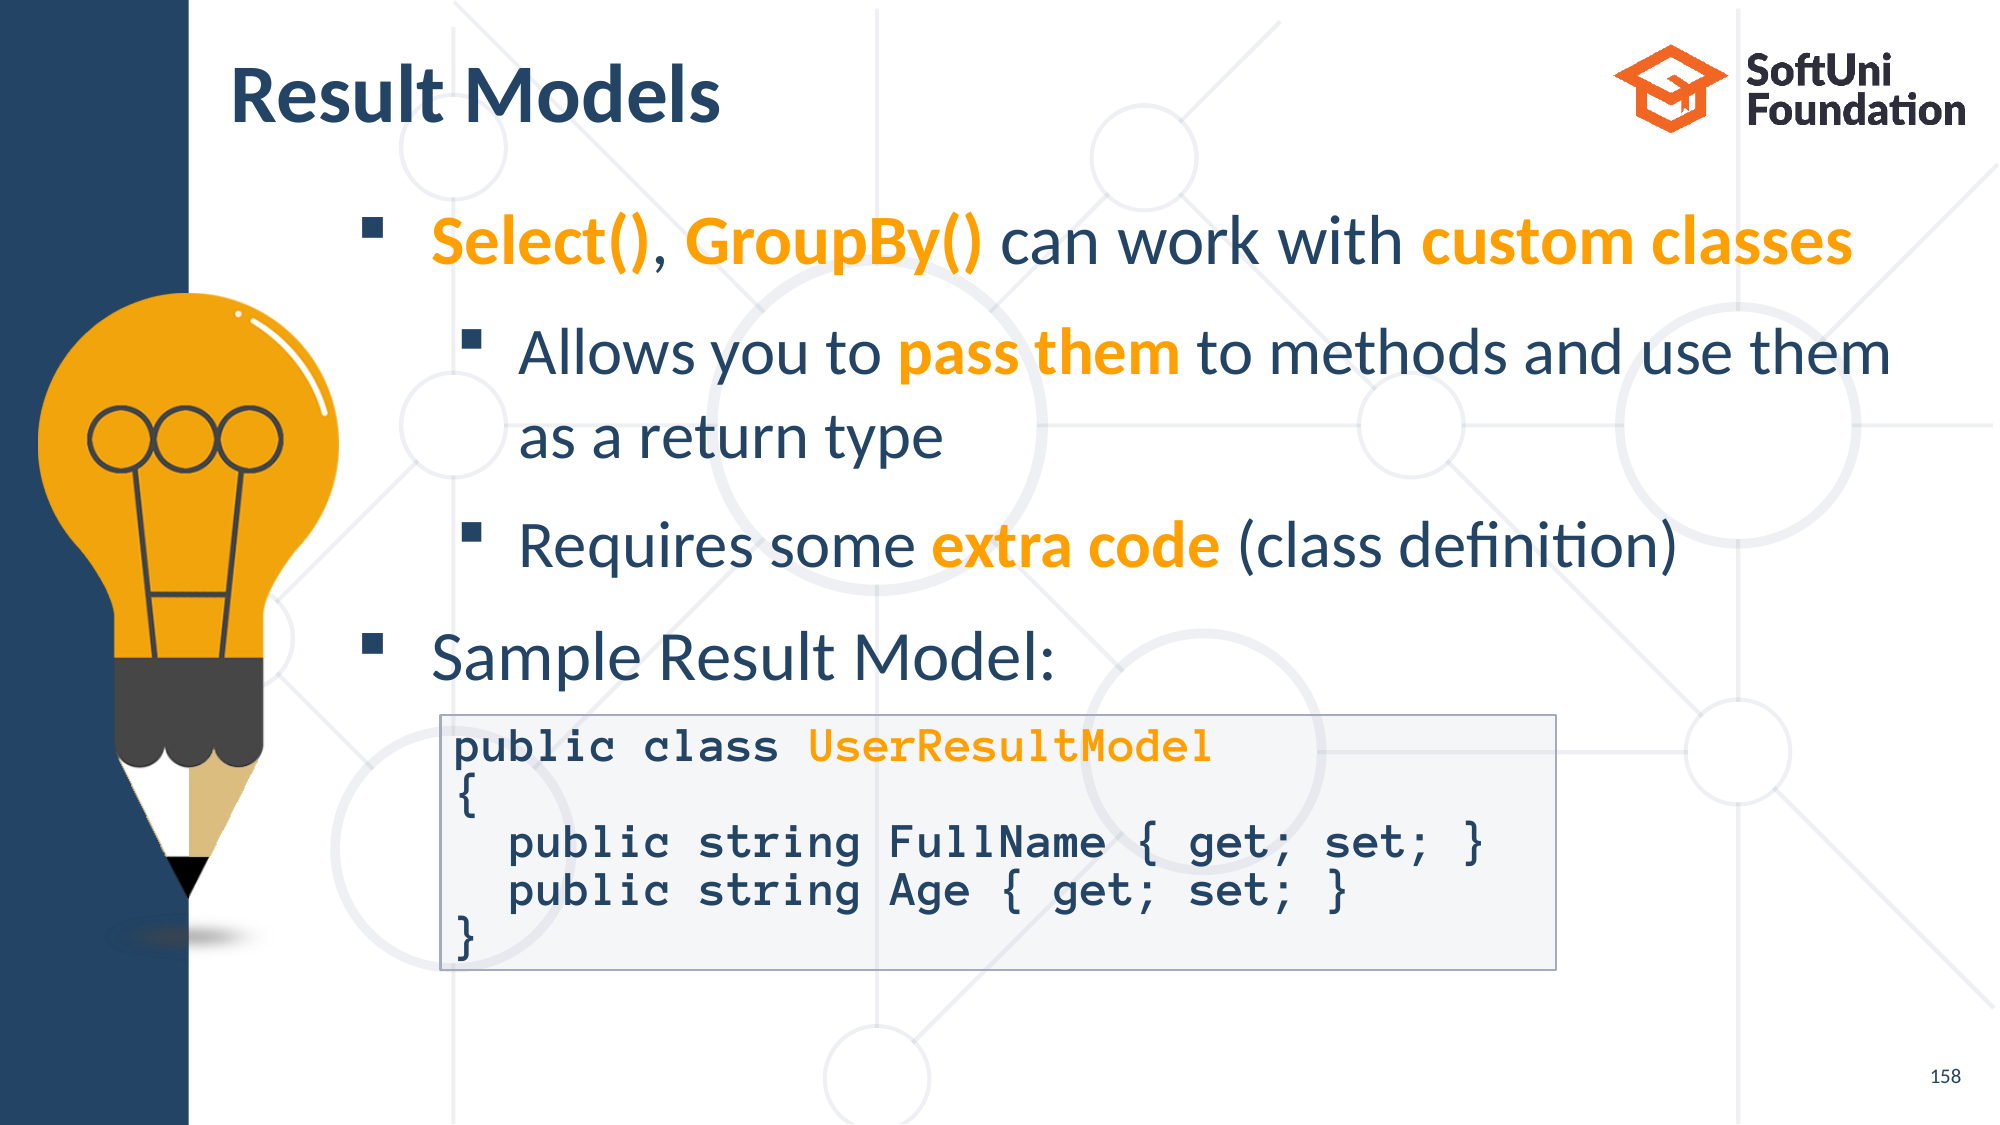

# Result Models
Select(), GroupBy() can work with custom classes
Allows you to pass them to methods and use them
as a return type
Requires some extra code (class definition)
Sample Result Model:
public class UserResultModel
{
  public string FullName { get; set; }
  public string Age { get; set; }
}
158